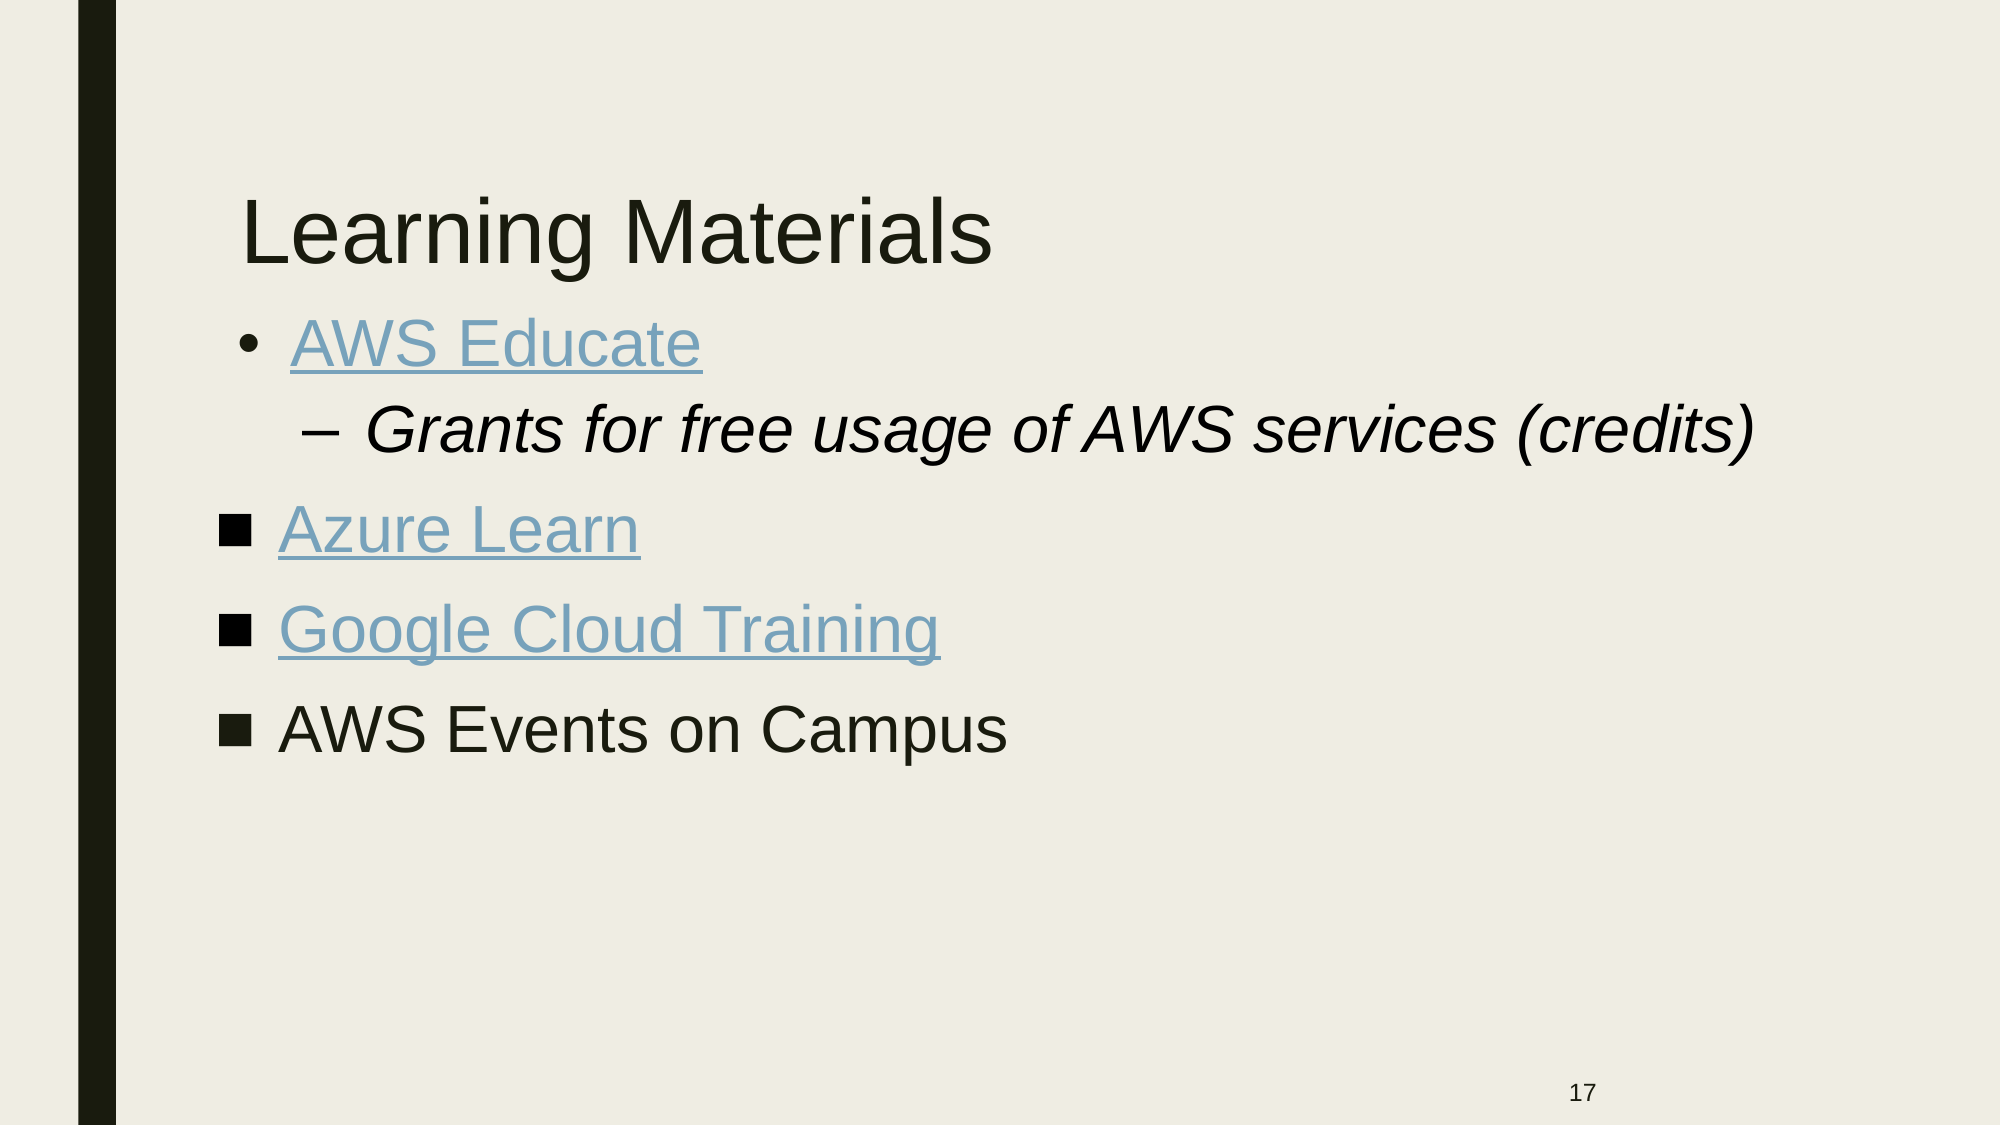

# Learning Materials
AWS Educate
Grants for free usage of AWS services (credits)
Azure Learn
Google Cloud Training
AWS Events on Campus
17